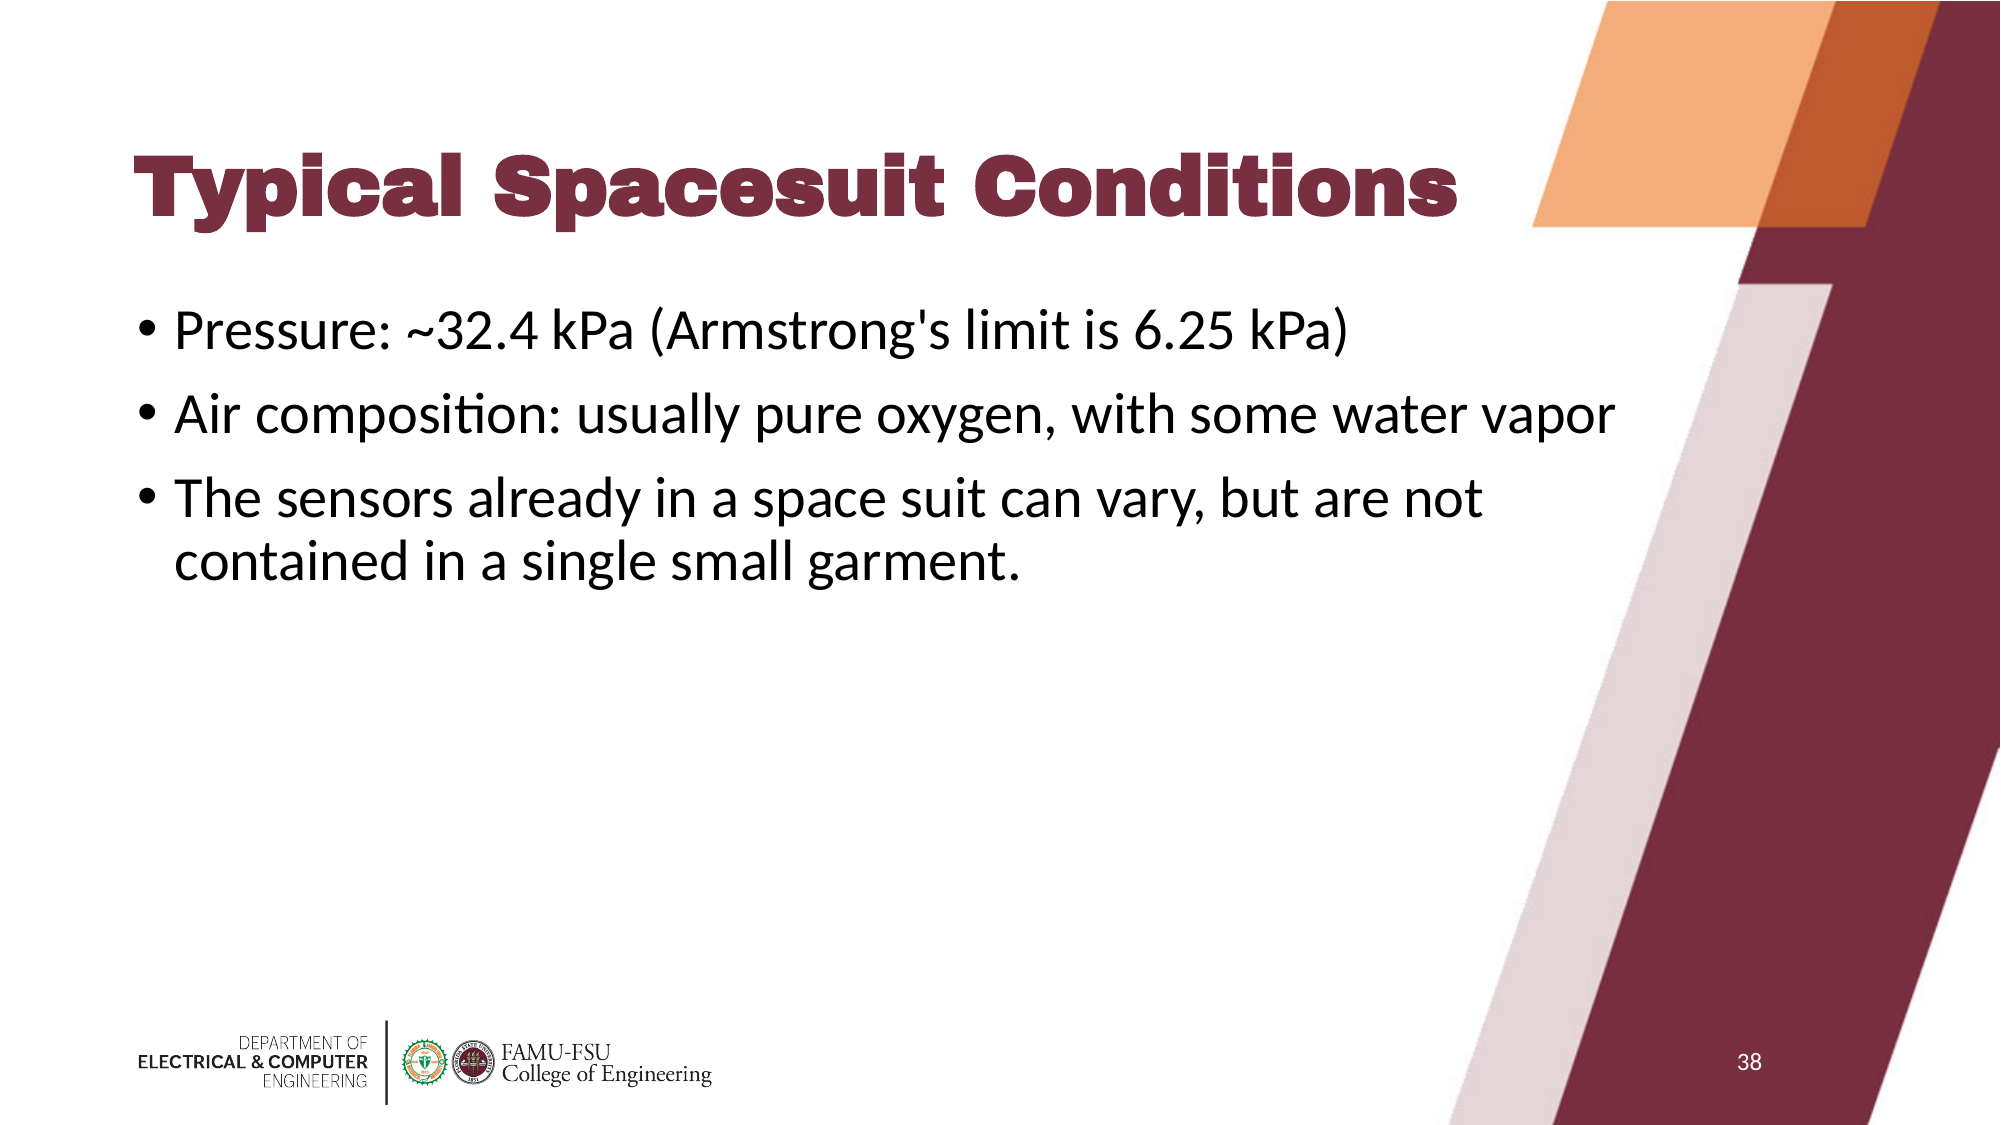

# Typical Spacesuit Conditions
Pressure: ~32.4 kPa (Armstrong's limit is 6.25 kPa)
Air composition: usually pure oxygen, with some water vapor
The sensors already in a space suit can vary, but are not contained in a single small garment.

38